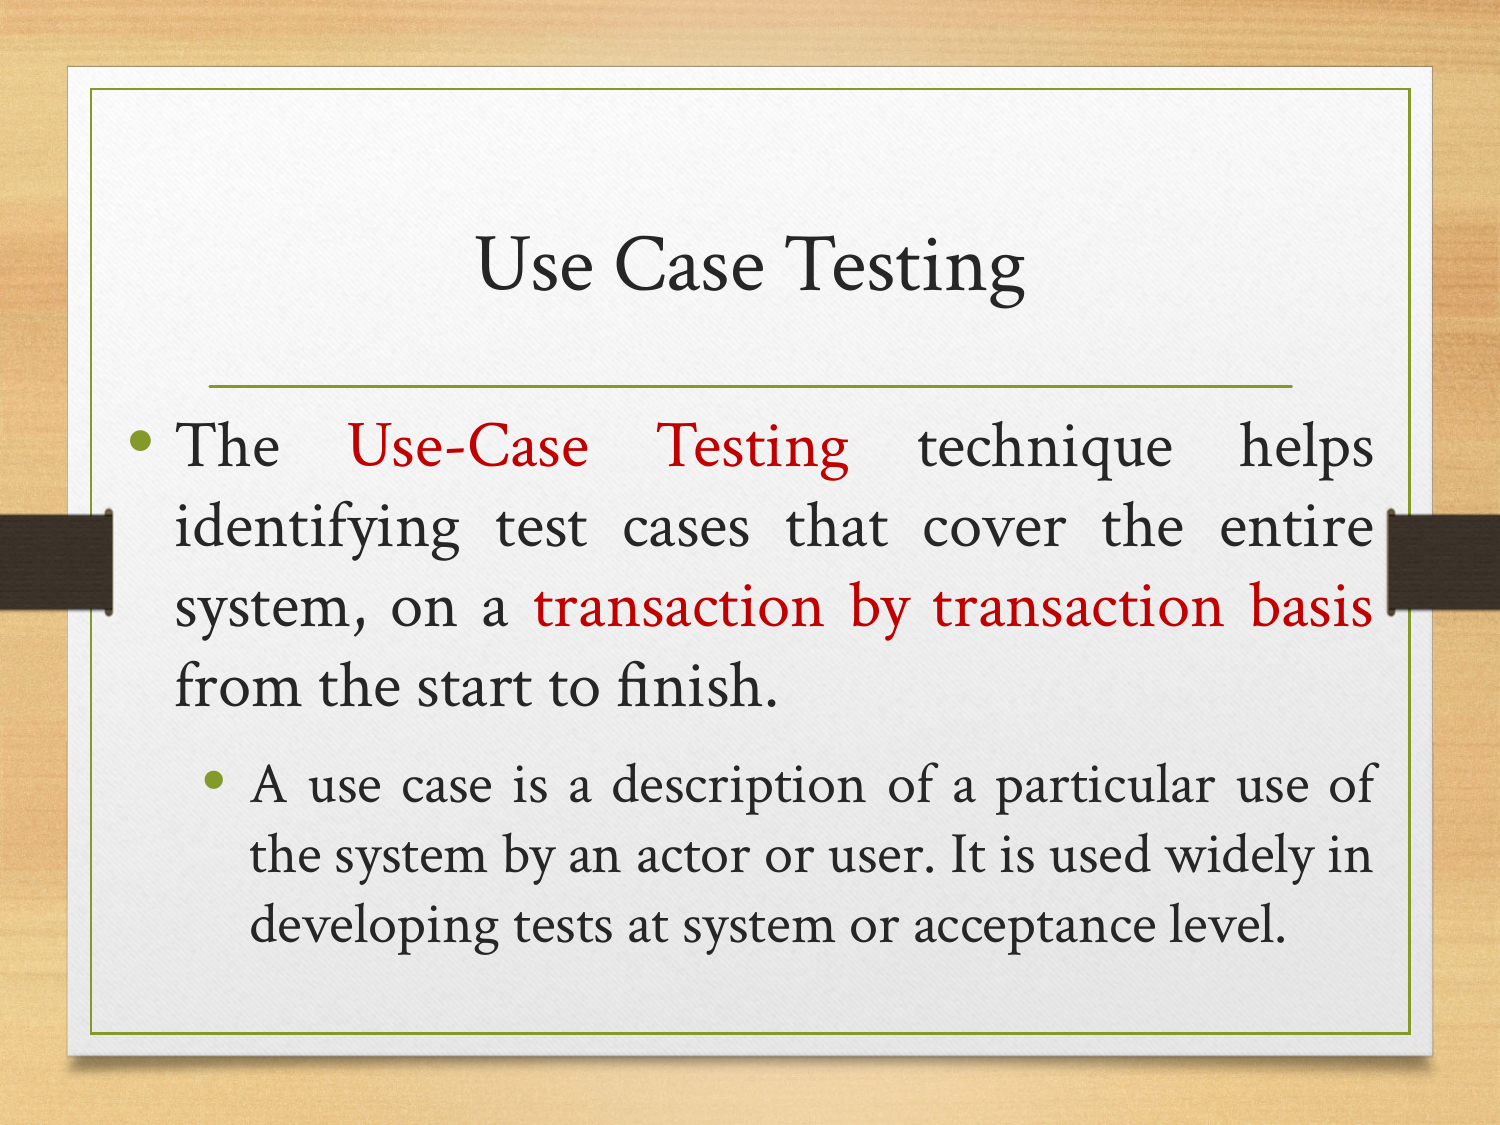

# Use Case Testing
The Use-Case Testing technique helps identifying test cases that cover the entire system, on a transaction by transaction basis from the start to finish.
A use case is a description of a particular use of the system by an actor or user. It is used widely in developing tests at system or acceptance level.